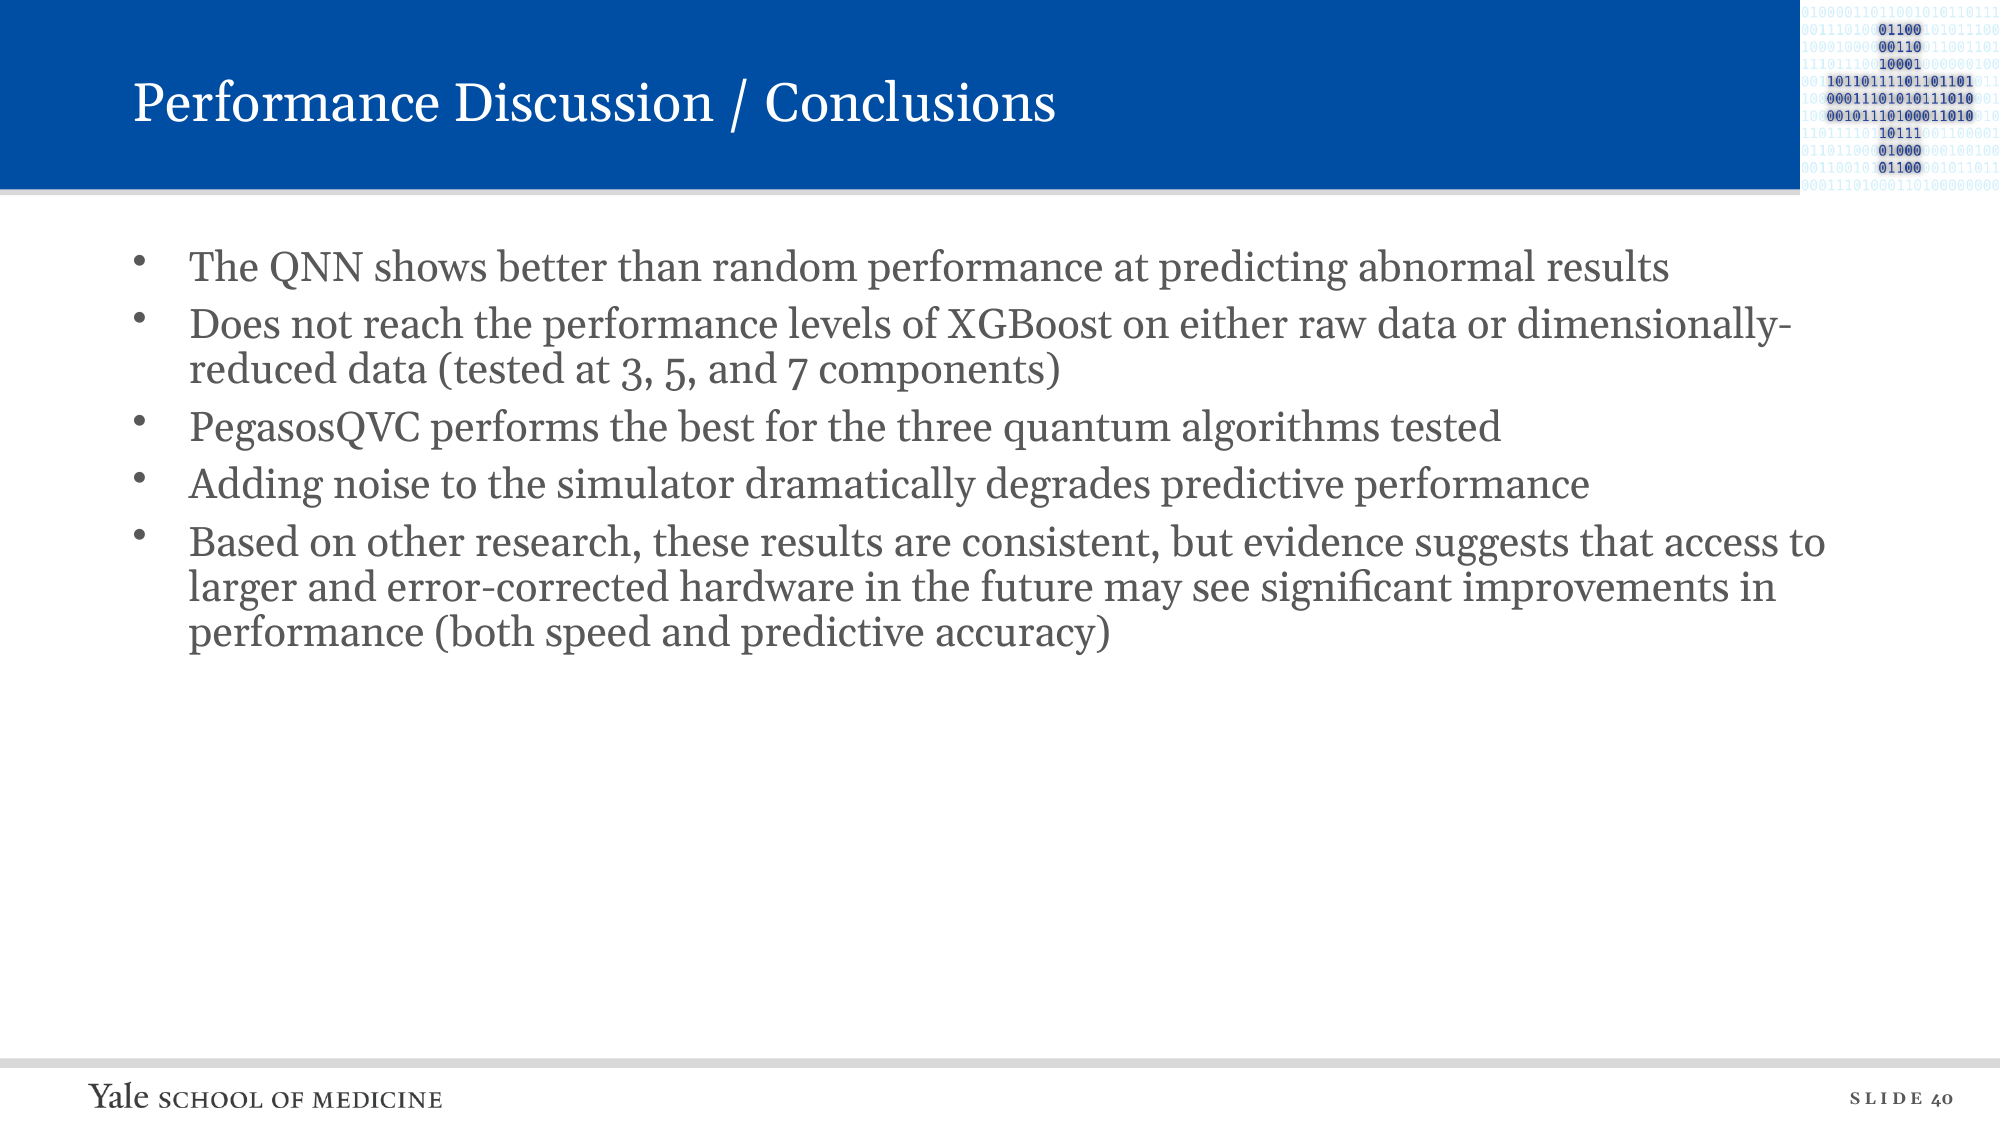

# Performance Discussion / Conclusions
The QNN shows better than random performance at predicting abnormal results
Does not reach the performance levels of XGBoost on either raw data or dimensionally-reduced data (tested at 3, 5, and 7 components)
PegasosQVC performs the best for the three quantum algorithms tested
Adding noise to the simulator dramatically degrades predictive performance
Based on other research, these results are consistent, but evidence suggests that access to larger and error-corrected hardware in the future may see significant improvements in performance (both speed and predictive accuracy)